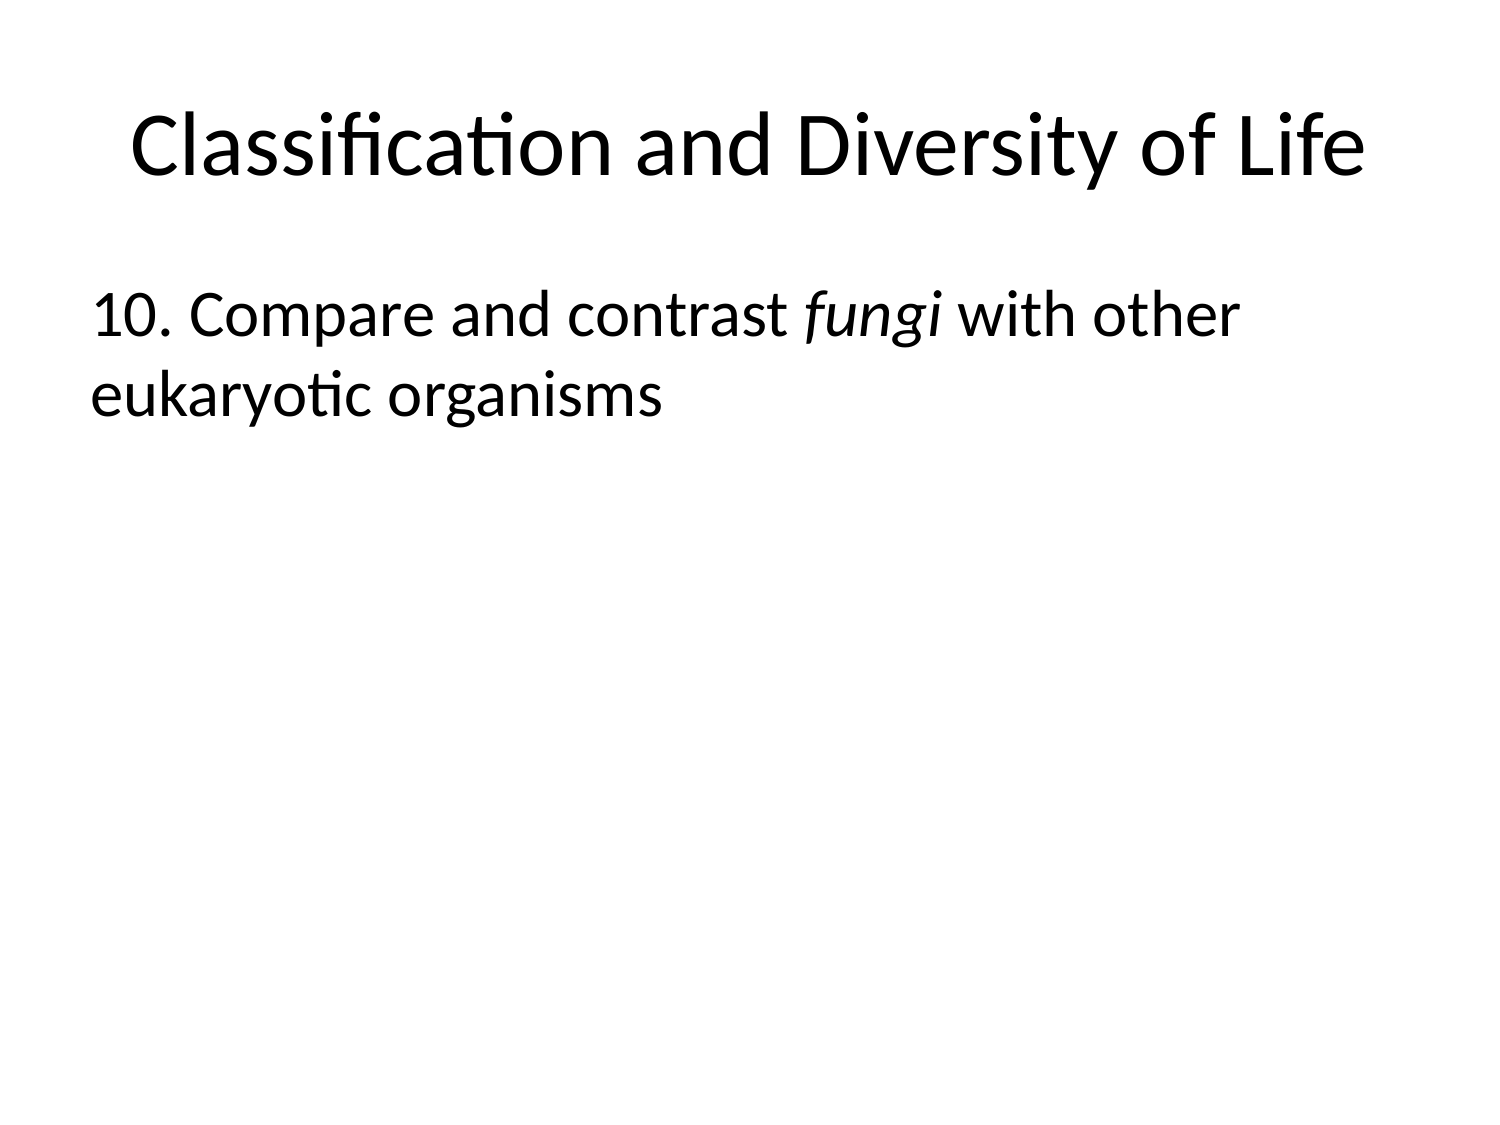

# Classification and Diversity of Life
10. Compare and contrast fungi with other eukaryotic organisms